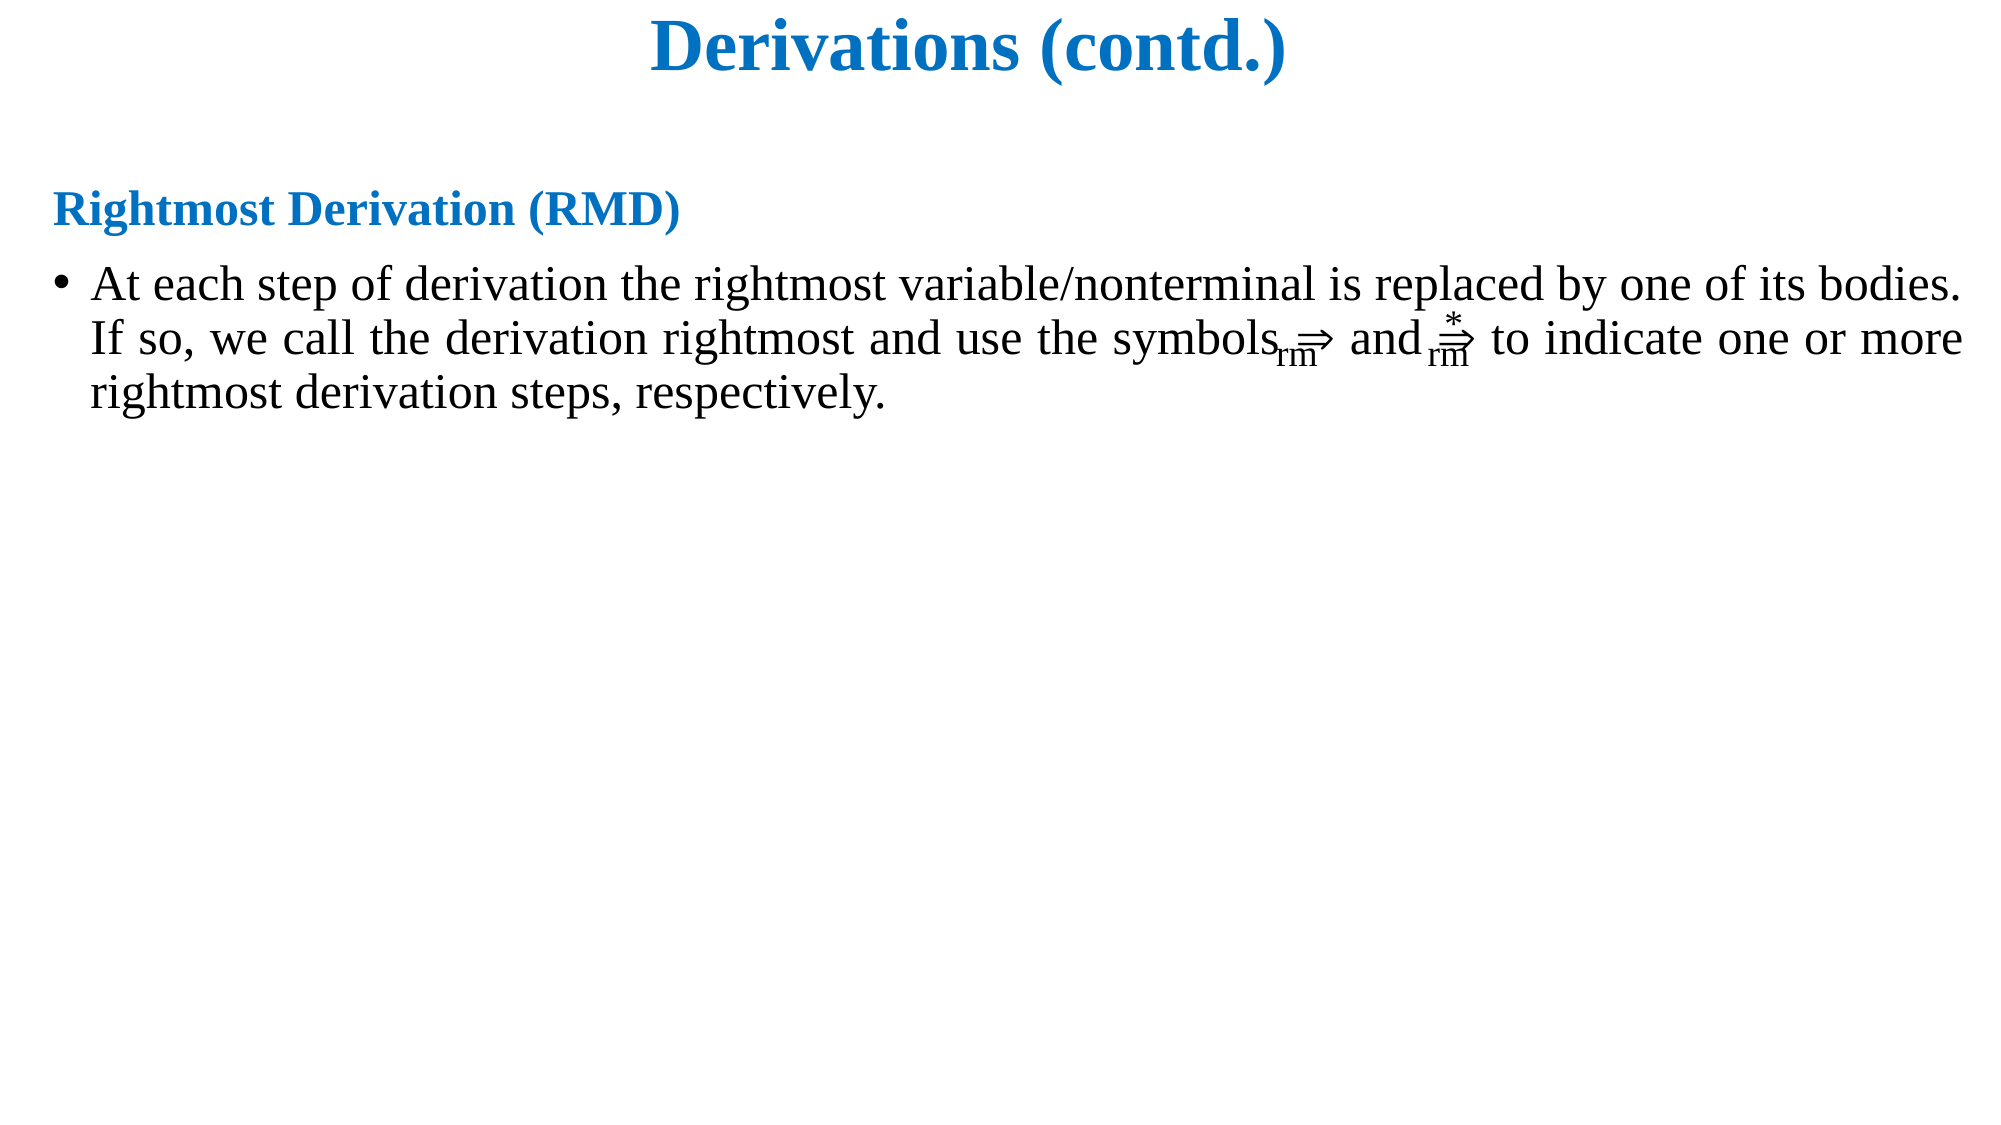

Derivations (contd.)

Rightmost Derivation (RMD)
At each step of derivation the rightmost variable/nonterminal is replaced by one of its bodies. If so, we call the derivation rightmost and use the symbols ⇒ and ⇒ to indicate one or more rightmost derivation steps, respectively.
*
rm
rm